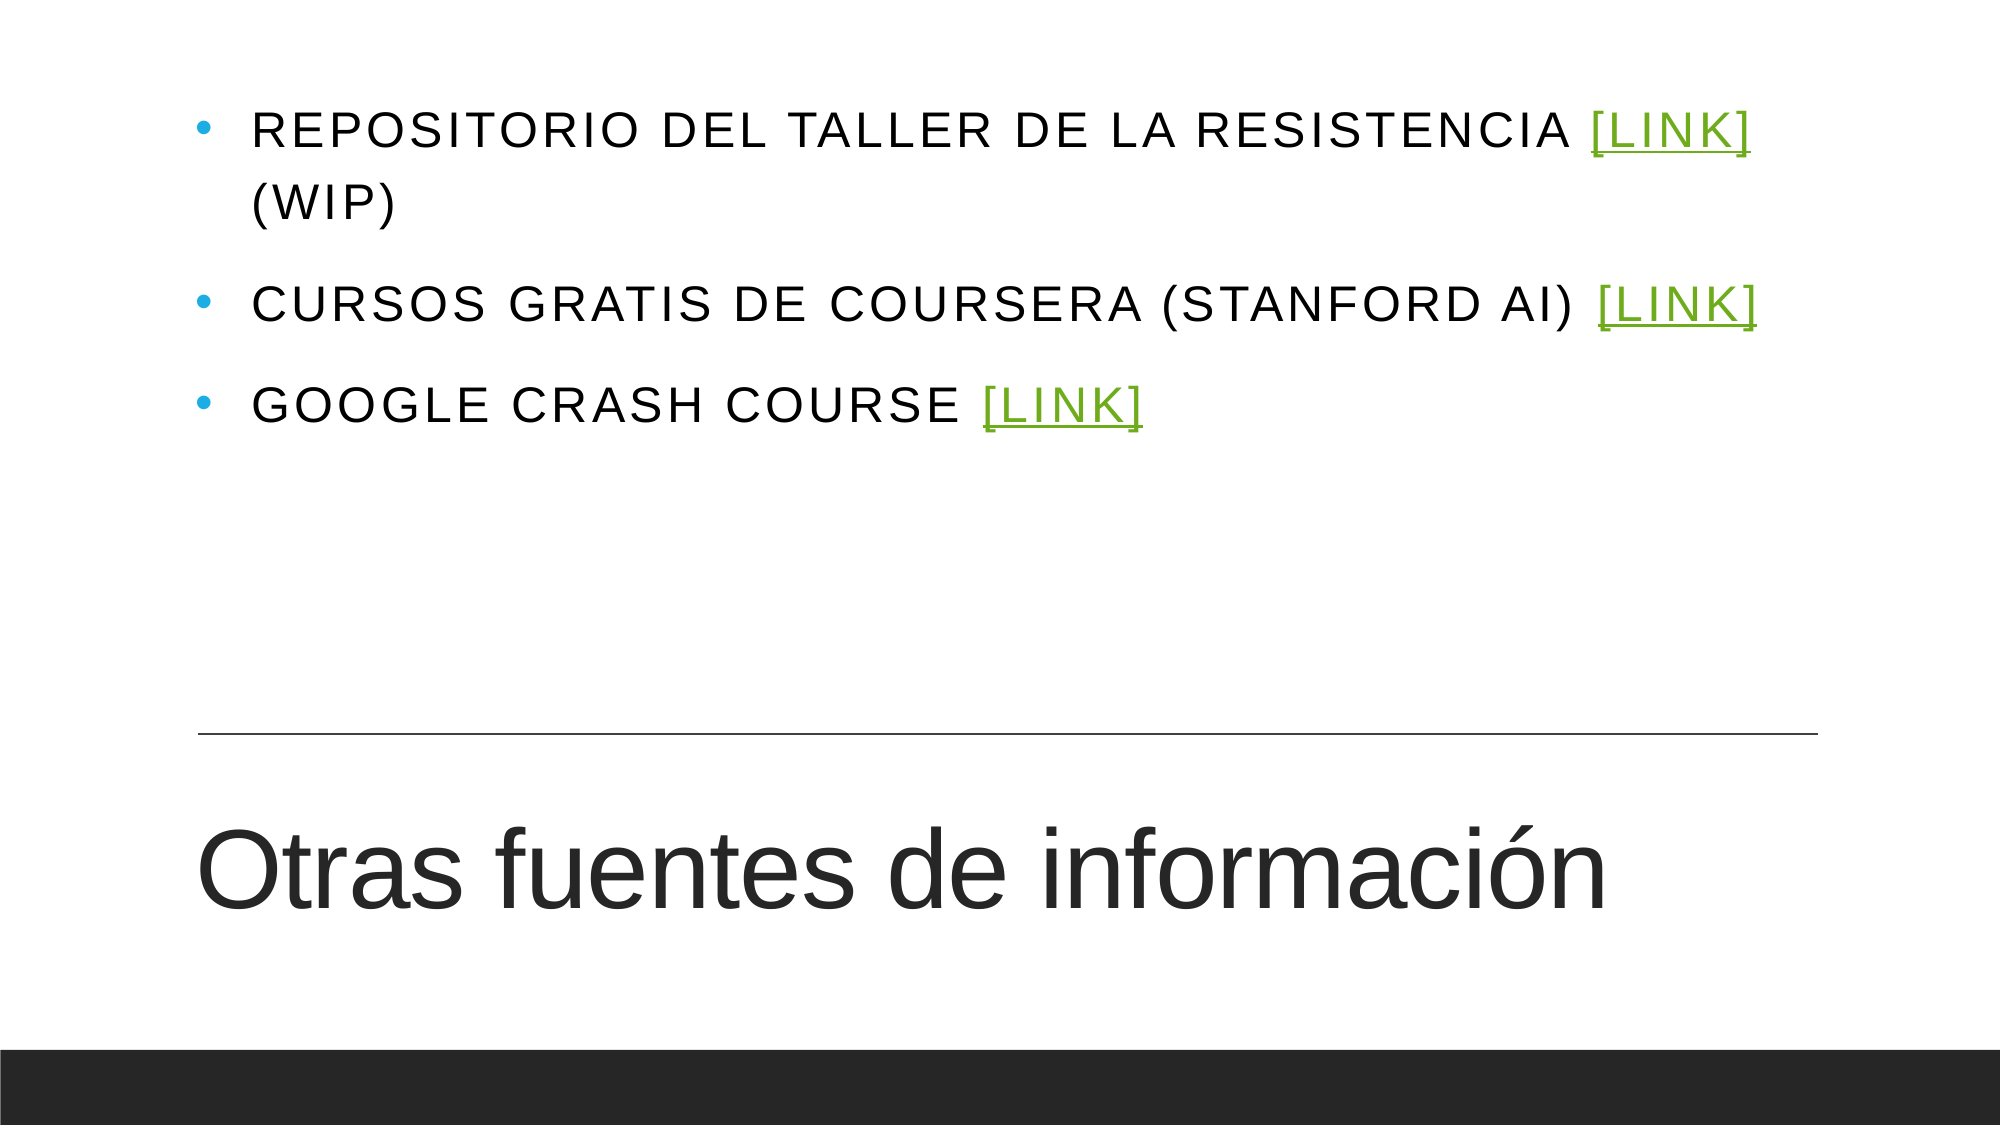

repositorio del taller de la resistencia [LINK] (WIP)
Cursos gratis de Coursera (Stanford AI) [LINK]
Google Crash Course [LINK]

# Otras fuentes de información